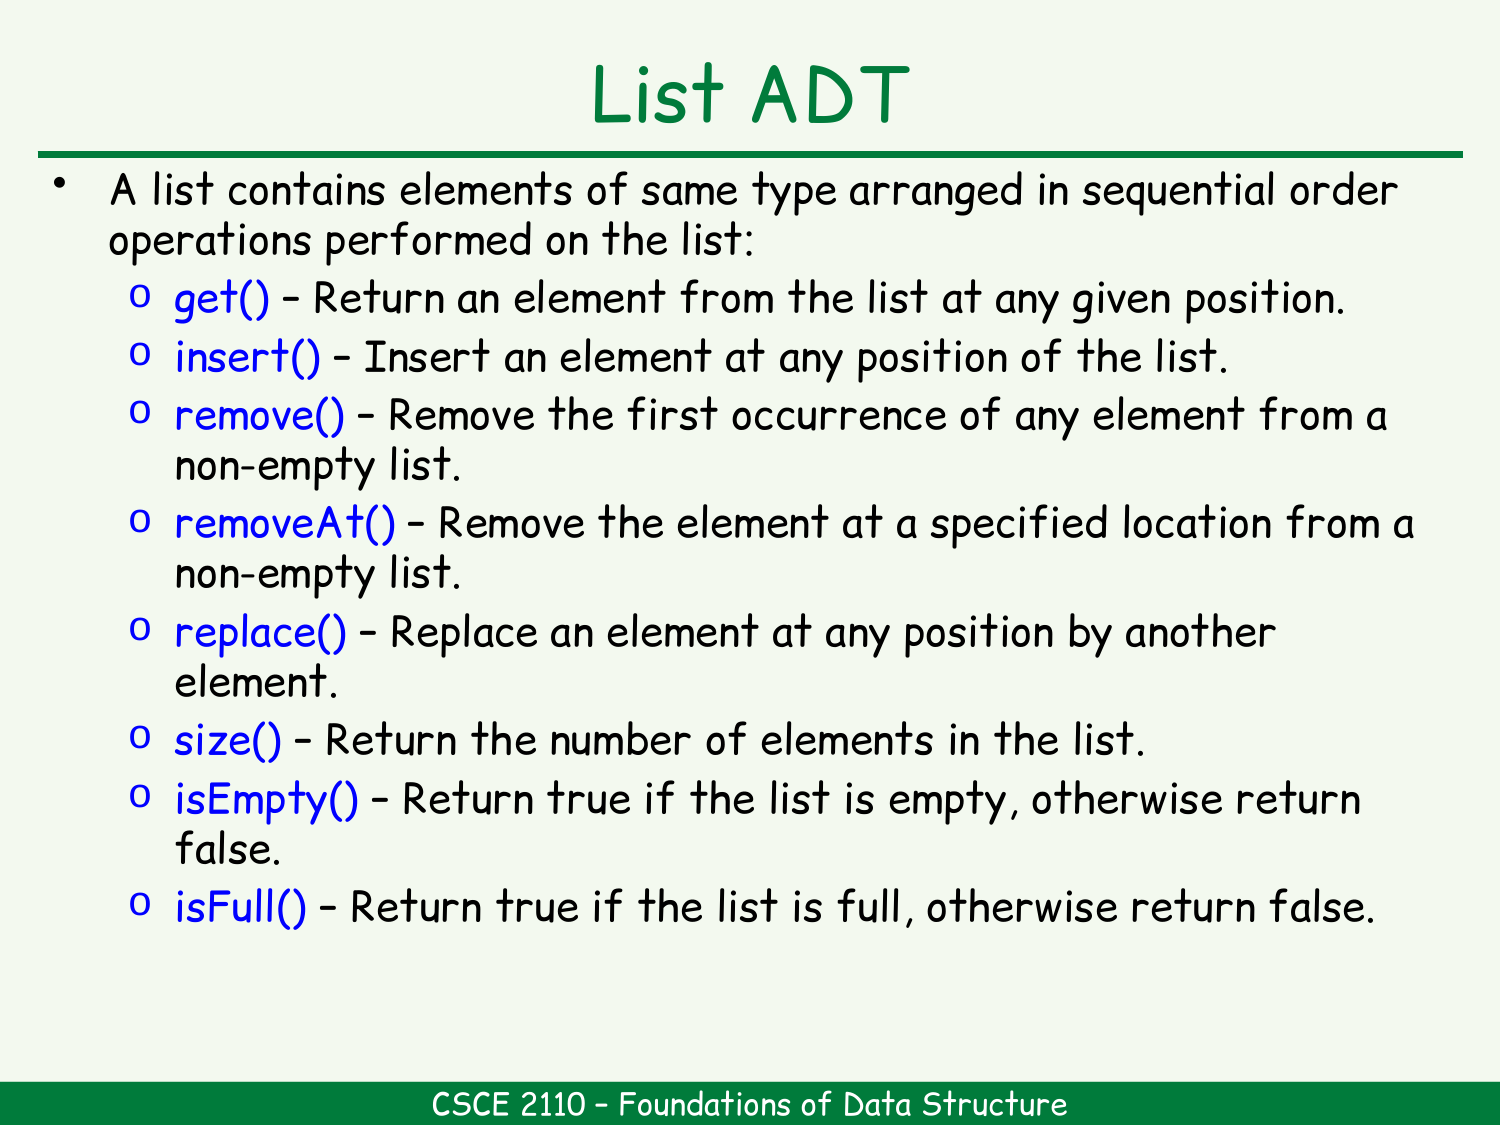

List ADT
A list contains elements of same type arranged in sequential order  operations performed on the list:
get() – Return an element from the list at any given position.
insert() – Insert an element at any position of the list.
remove() – Remove the first occurrence of any element from a non-empty list.
removeAt() – Remove the element at a specified location from a non-empty list.
replace() – Replace an element at any position by another element.
size() – Return the number of elements in the list.
isEmpty() – Return true if the list is empty, otherwise return false.
isFull() – Return true if the list is full, otherwise return false.